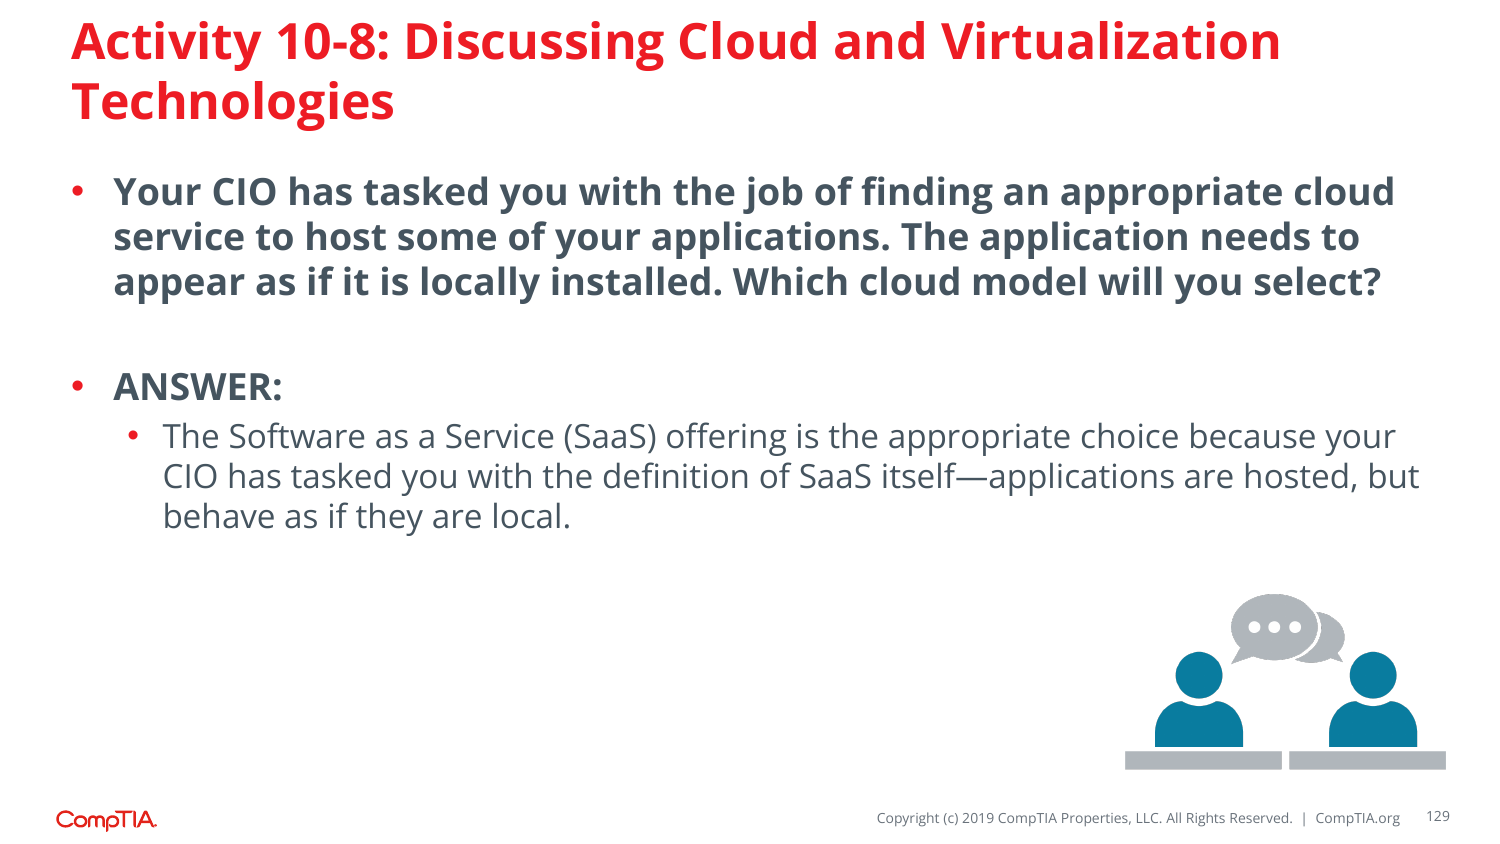

# Activity 10-8: Discussing Cloud and Virtualization Technologies
Your CIO has tasked you with the job of finding an appropriate cloud service to host some of your applications. The application needs to appear as if it is locally installed. Which cloud model will you select?

ANSWER:
The Software as a Service (SaaS) offering is the appropriate choice because your CIO has tasked you with the definition of SaaS itself—applications are hosted, but behave as if they are local.

129